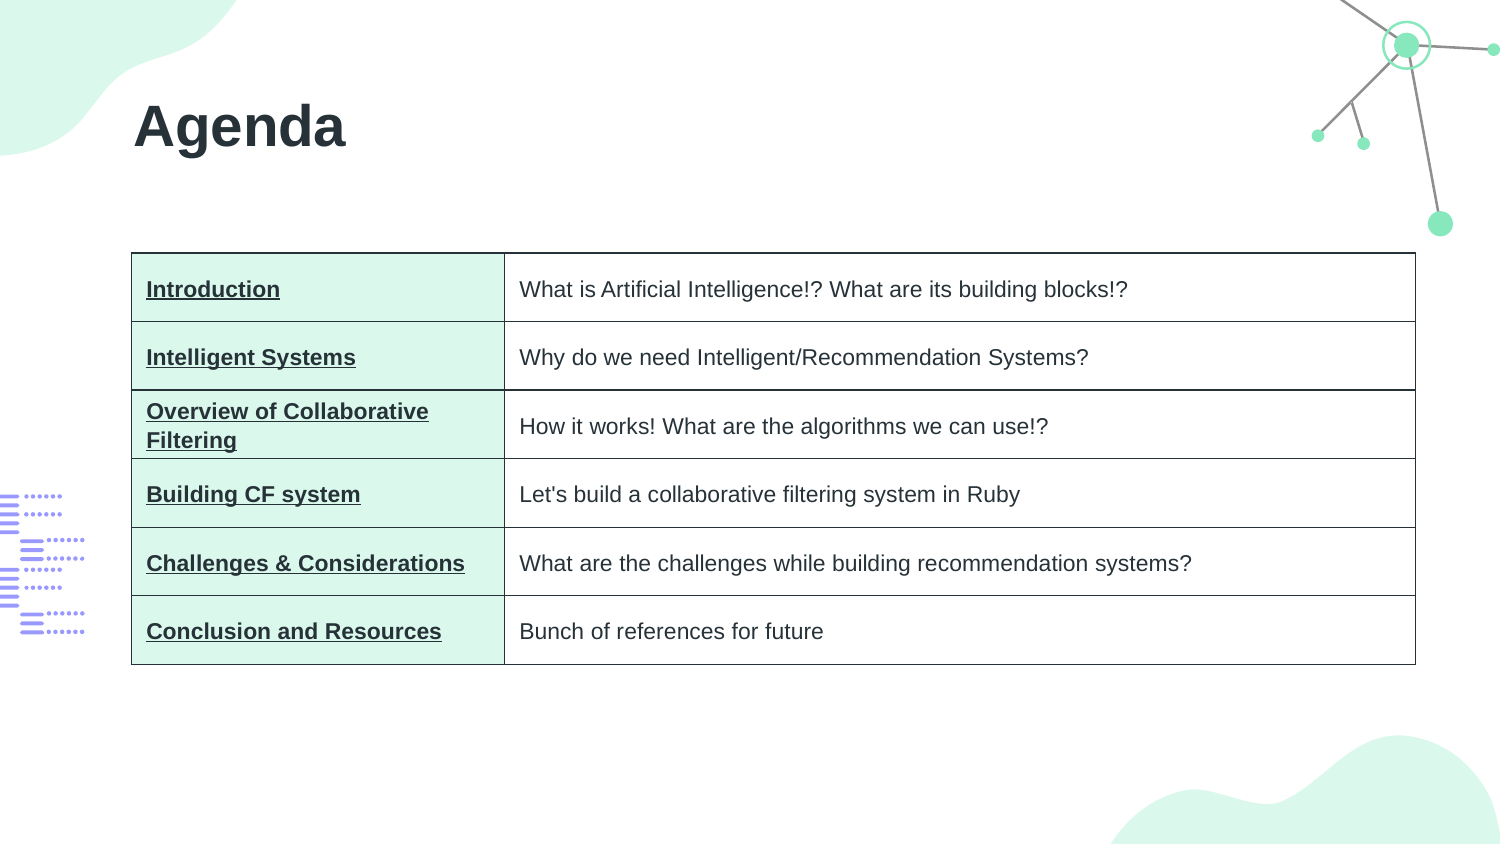

# Agenda
| Introduction | What is Artificial Intelligence!? What are its building blocks!? |
| --- | --- |
| Intelligent Systems | Why do we need Intelligent/Recommendation Systems? |
| Overview of Collaborative Filtering | How it works! What are the algorithms we can use!? |
| Building CF system | Let's build a collaborative filtering system in Ruby |
| Challenges & Considerations | What are the challenges while building recommendation systems? |
| Conclusion and Resources | Bunch of references for future |